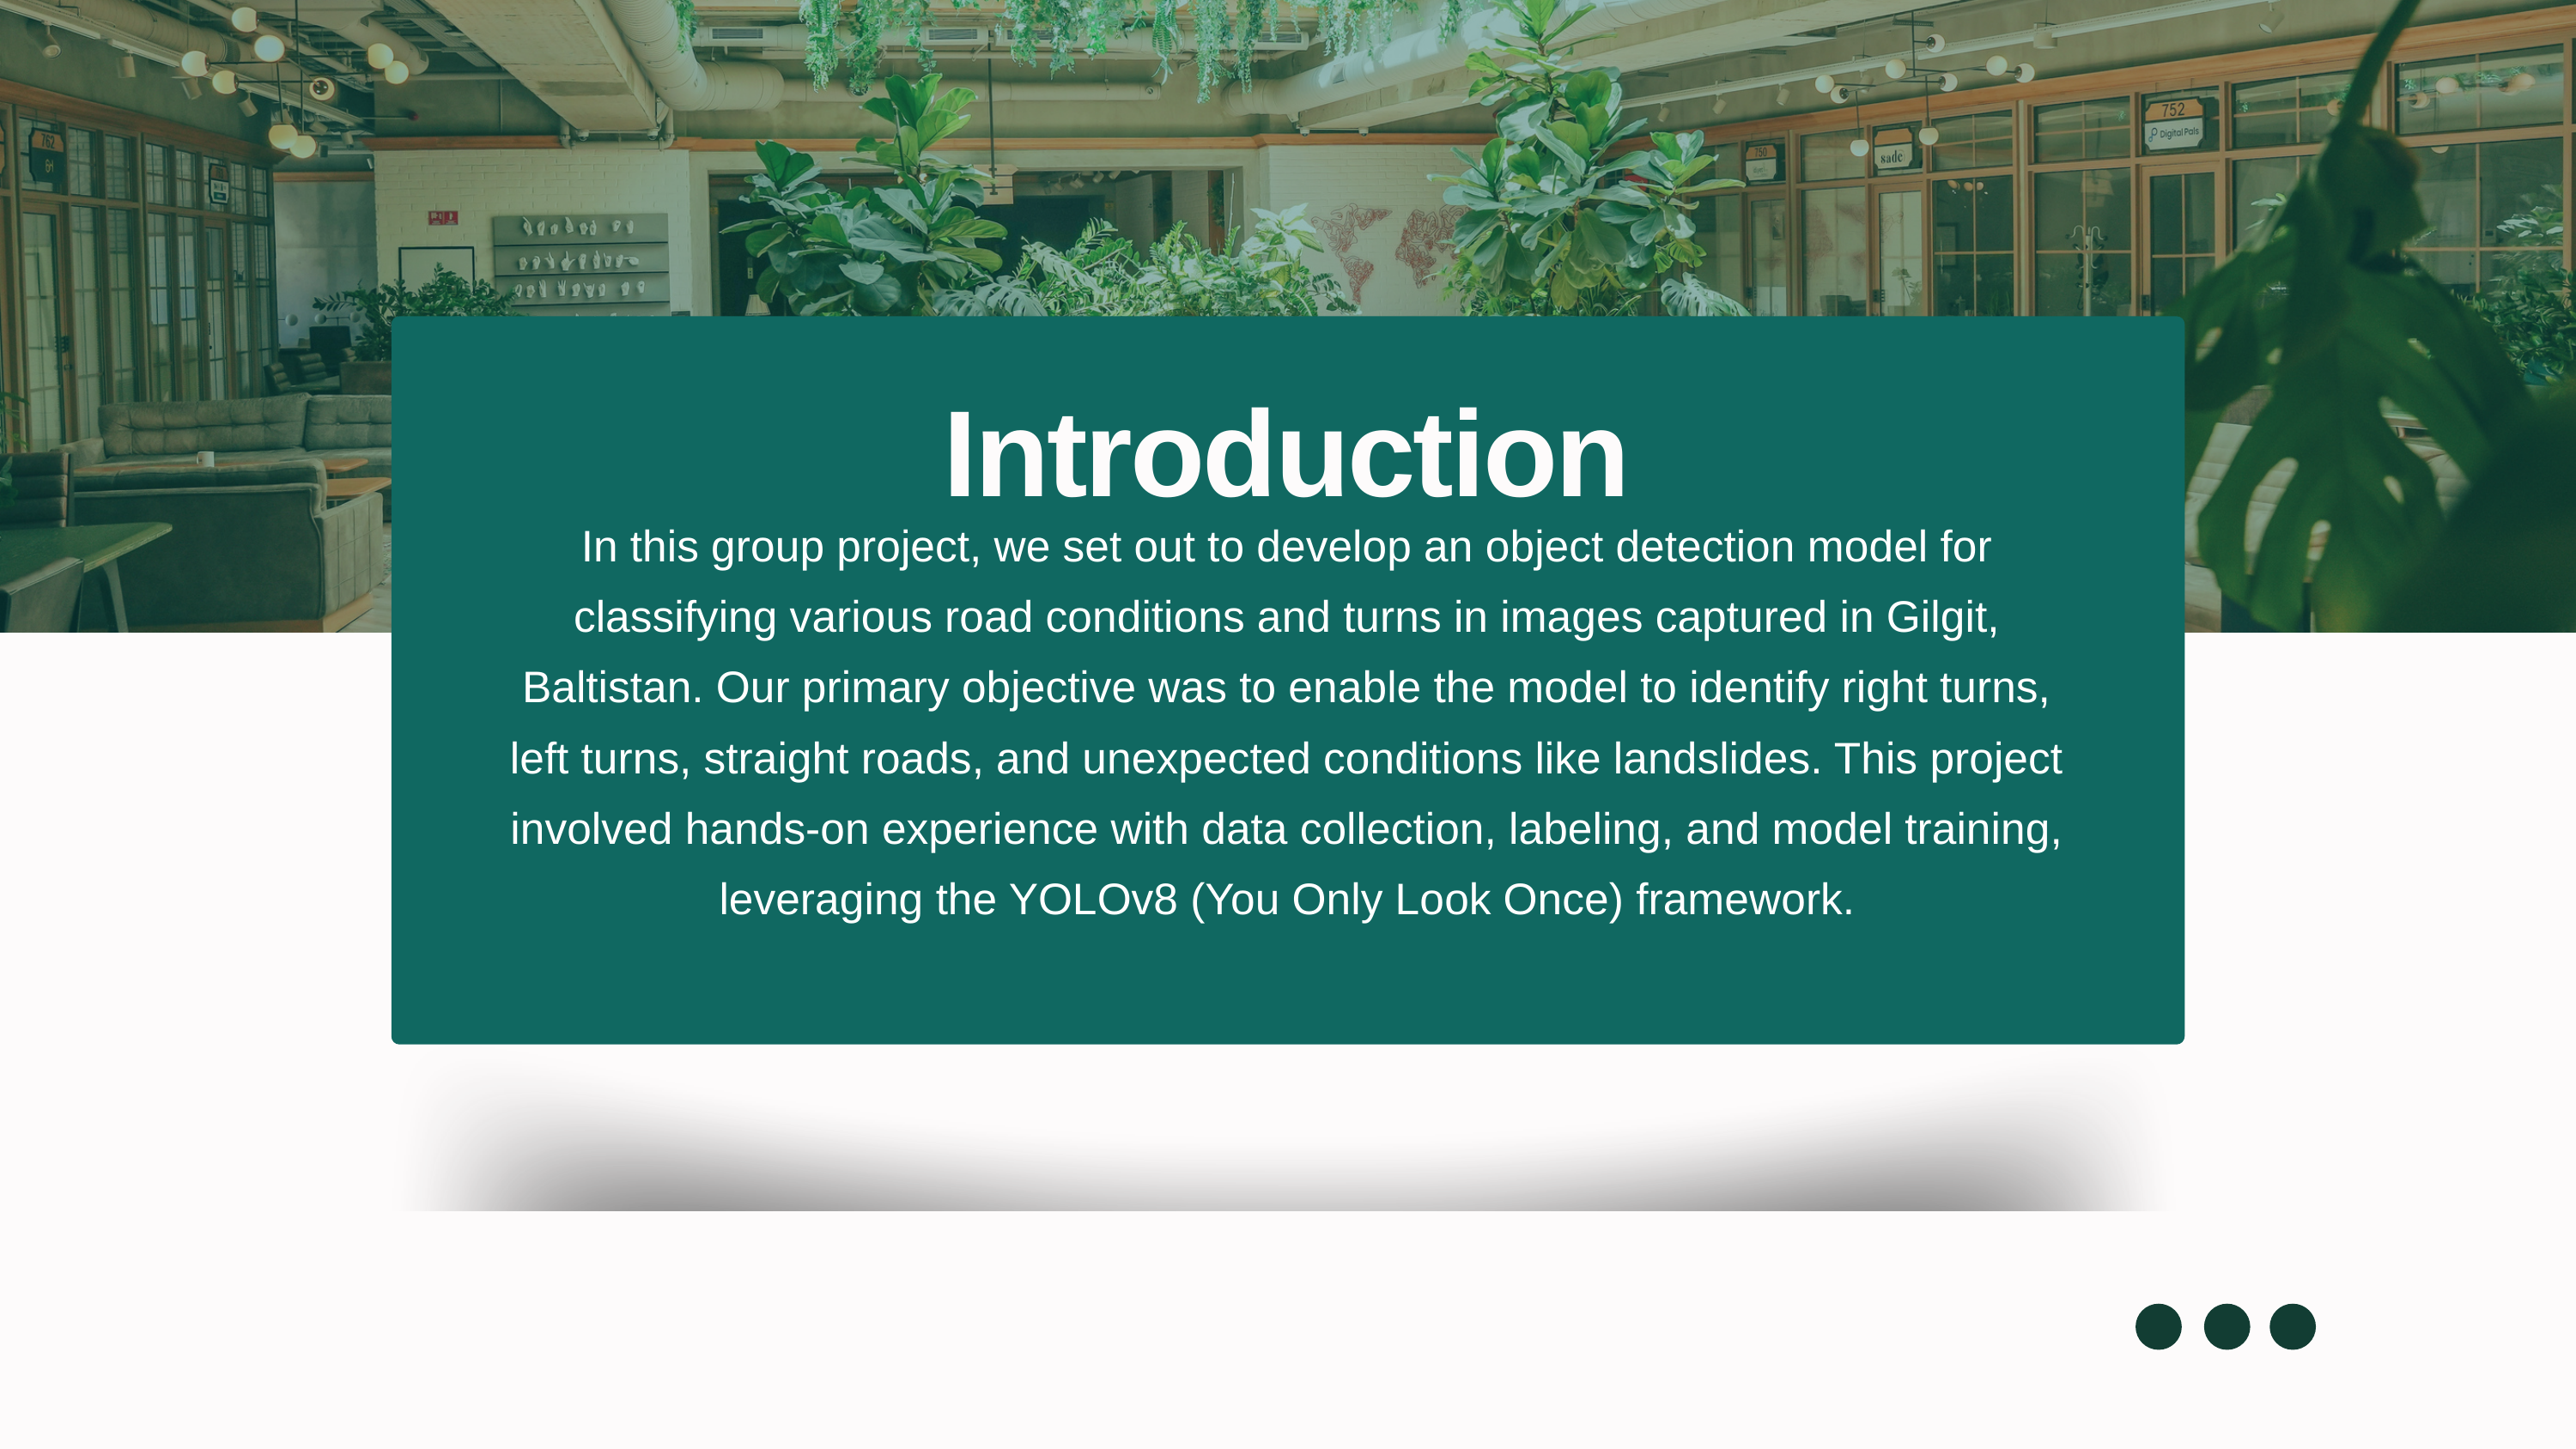

Introduction
In this group project, we set out to develop an object detection model for classifying various road conditions and turns in images captured in Gilgit, Baltistan. Our primary objective was to enable the model to identify right turns, left turns, straight roads, and unexpected conditions like landslides. This project involved hands-on experience with data collection, labeling, and model training, leveraging the YOLOv8 (You Only Look Once) framework.